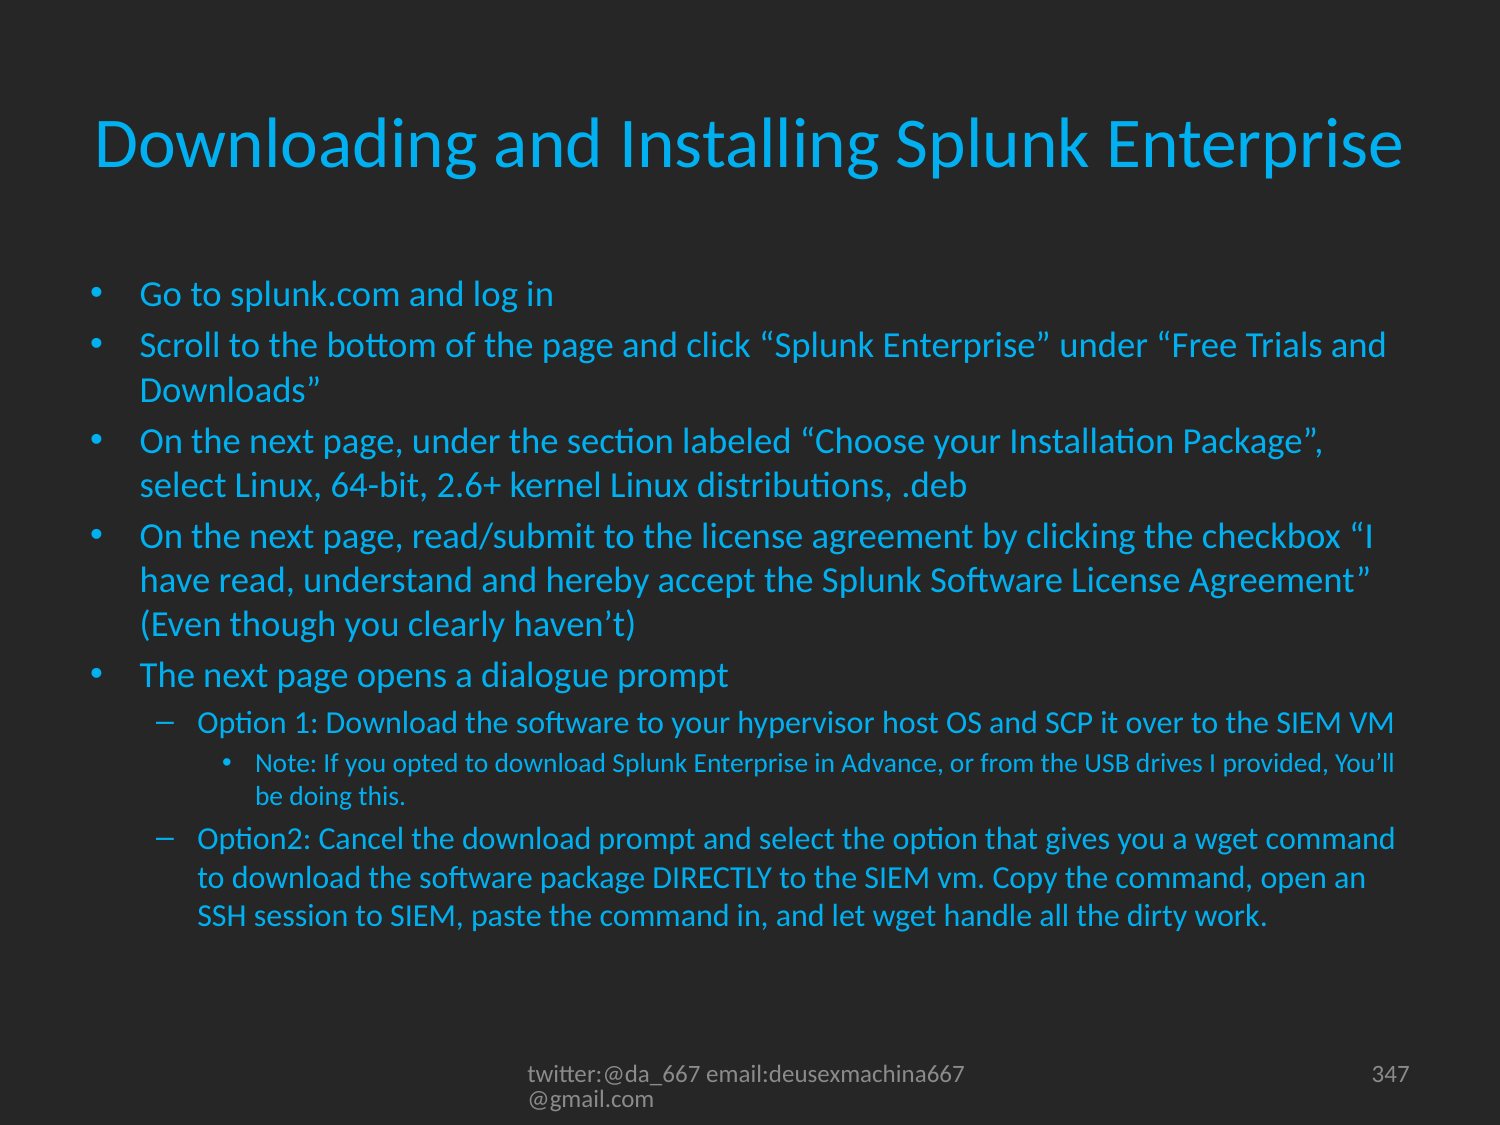

# Downloading and Installing Splunk Enterprise
Go to splunk.com and log in
Scroll to the bottom of the page and click “Splunk Enterprise” under “Free Trials and Downloads”
On the next page, under the section labeled “Choose your Installation Package”, select Linux, 64-bit, 2.6+ kernel Linux distributions, .deb
On the next page, read/submit to the license agreement by clicking the checkbox “I have read, understand and hereby accept the Splunk Software License Agreement” (Even though you clearly haven’t)
The next page opens a dialogue prompt
Option 1: Download the software to your hypervisor host OS and SCP it over to the SIEM VM
Note: If you opted to download Splunk Enterprise in Advance, or from the USB drives I provided, You’ll be doing this.
Option2: Cancel the download prompt and select the option that gives you a wget command to download the software package DIRECTLY to the SIEM vm. Copy the command, open an SSH session to SIEM, paste the command in, and let wget handle all the dirty work.
twitter:@da_667 email:deusexmachina667@gmail.com
347